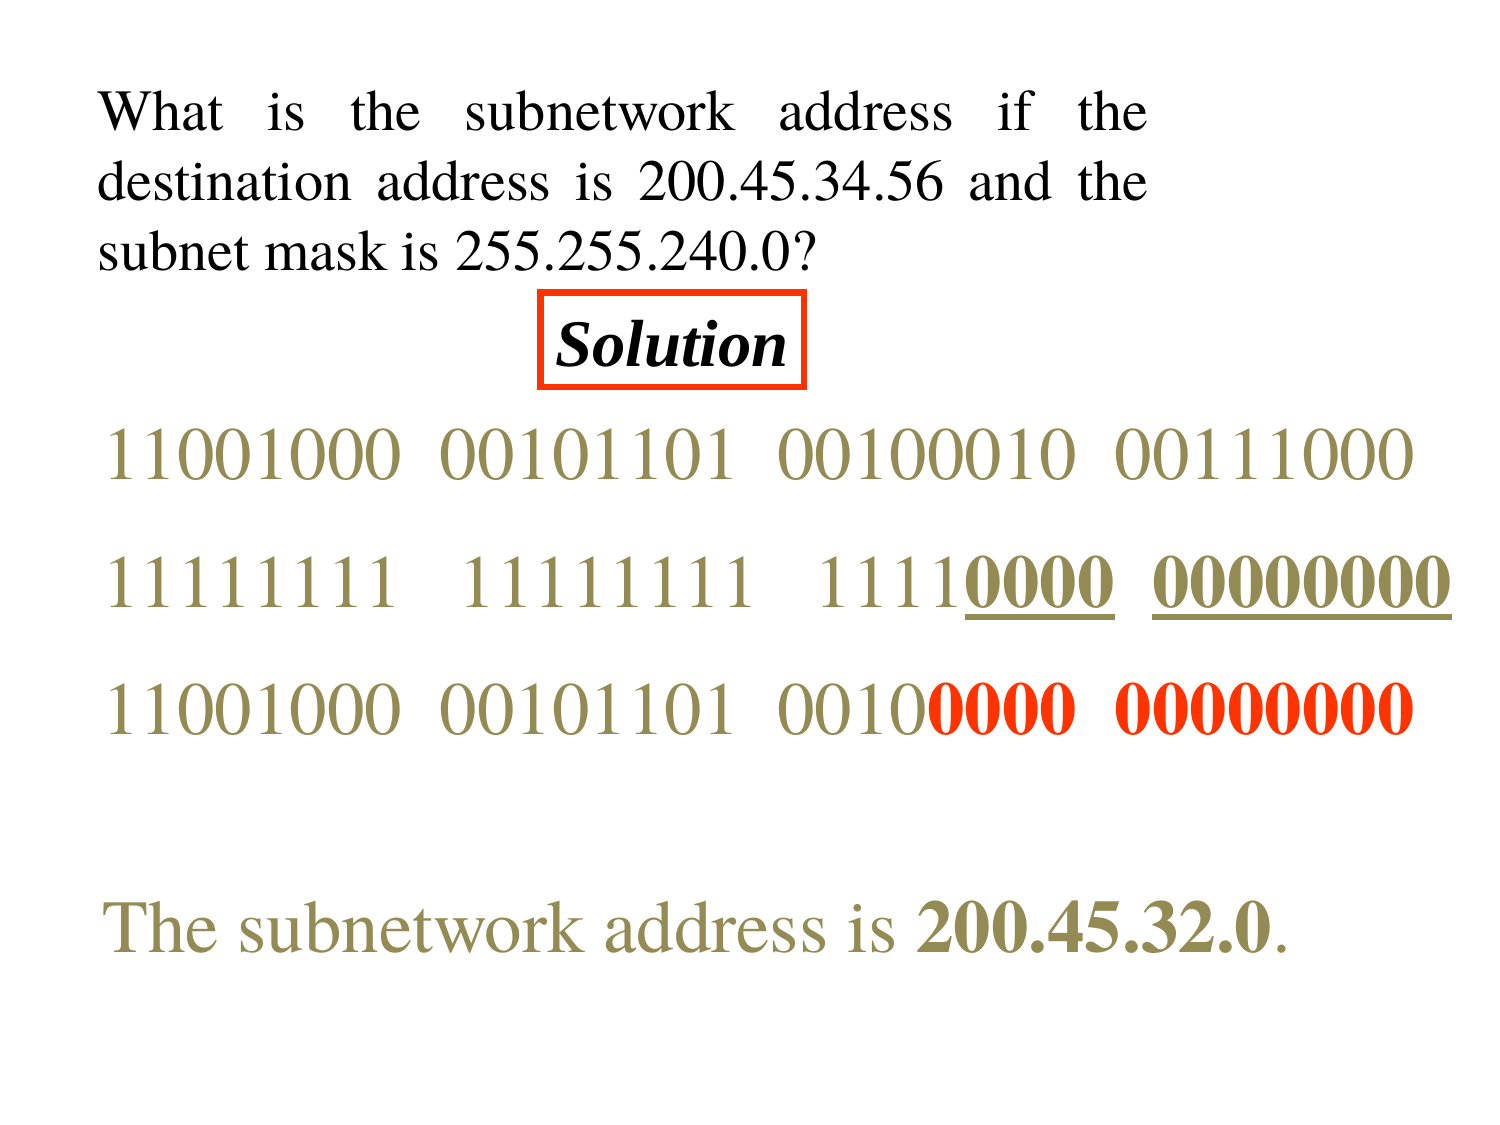

What is the subnetwork address if the destination address is 200.45.34.56 and the subnet mask is 255.255.240.0?
Solution
11001000  00101101  00100010  00111000
11111111   11111111   11110000  00000000
11001000  00101101  00100000  00000000
The subnetwork address is 200.45.32.0.